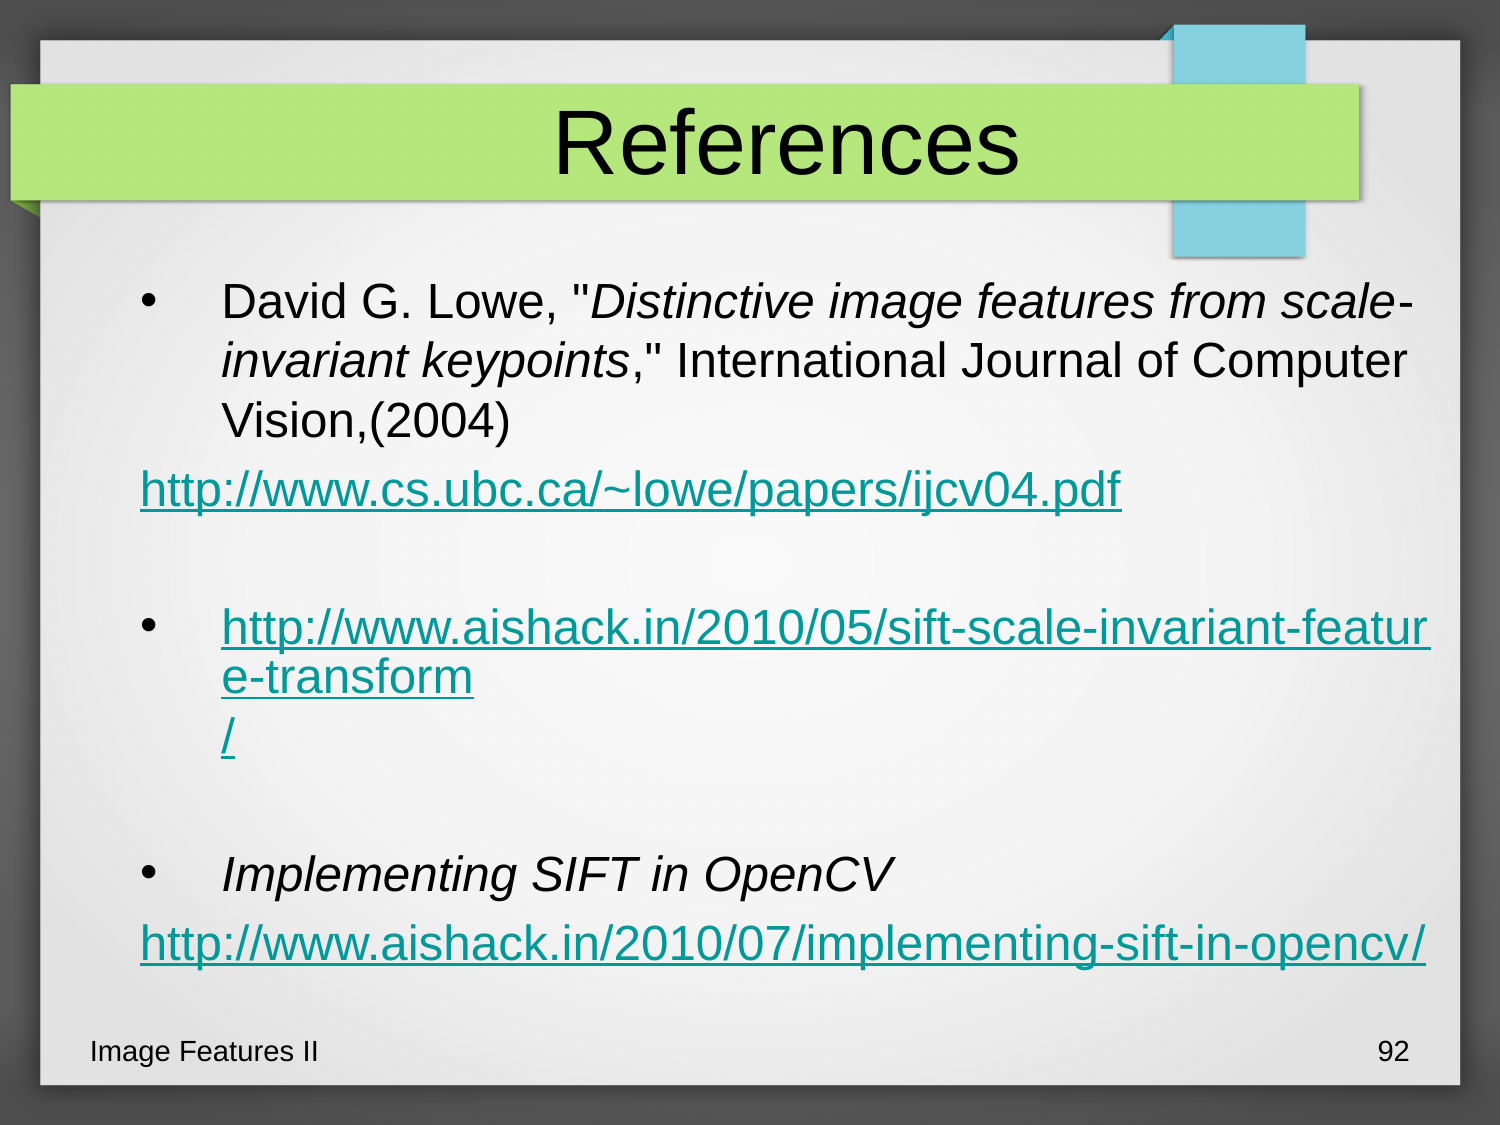

References
David G. Lowe, "Distinctive image features from scale-invariant keypoints," International Journal of Computer Vision,(2004)
http://www.cs.ubc.ca/~lowe/papers/ijcv04.pdf

http://www.aishack.in/2010/05/sift-scale-invariant-feature-transform/

Implementing SIFT in OpenCV
http://www.aishack.in/2010/07/implementing-sift-in-opencv/

Image Features II
92